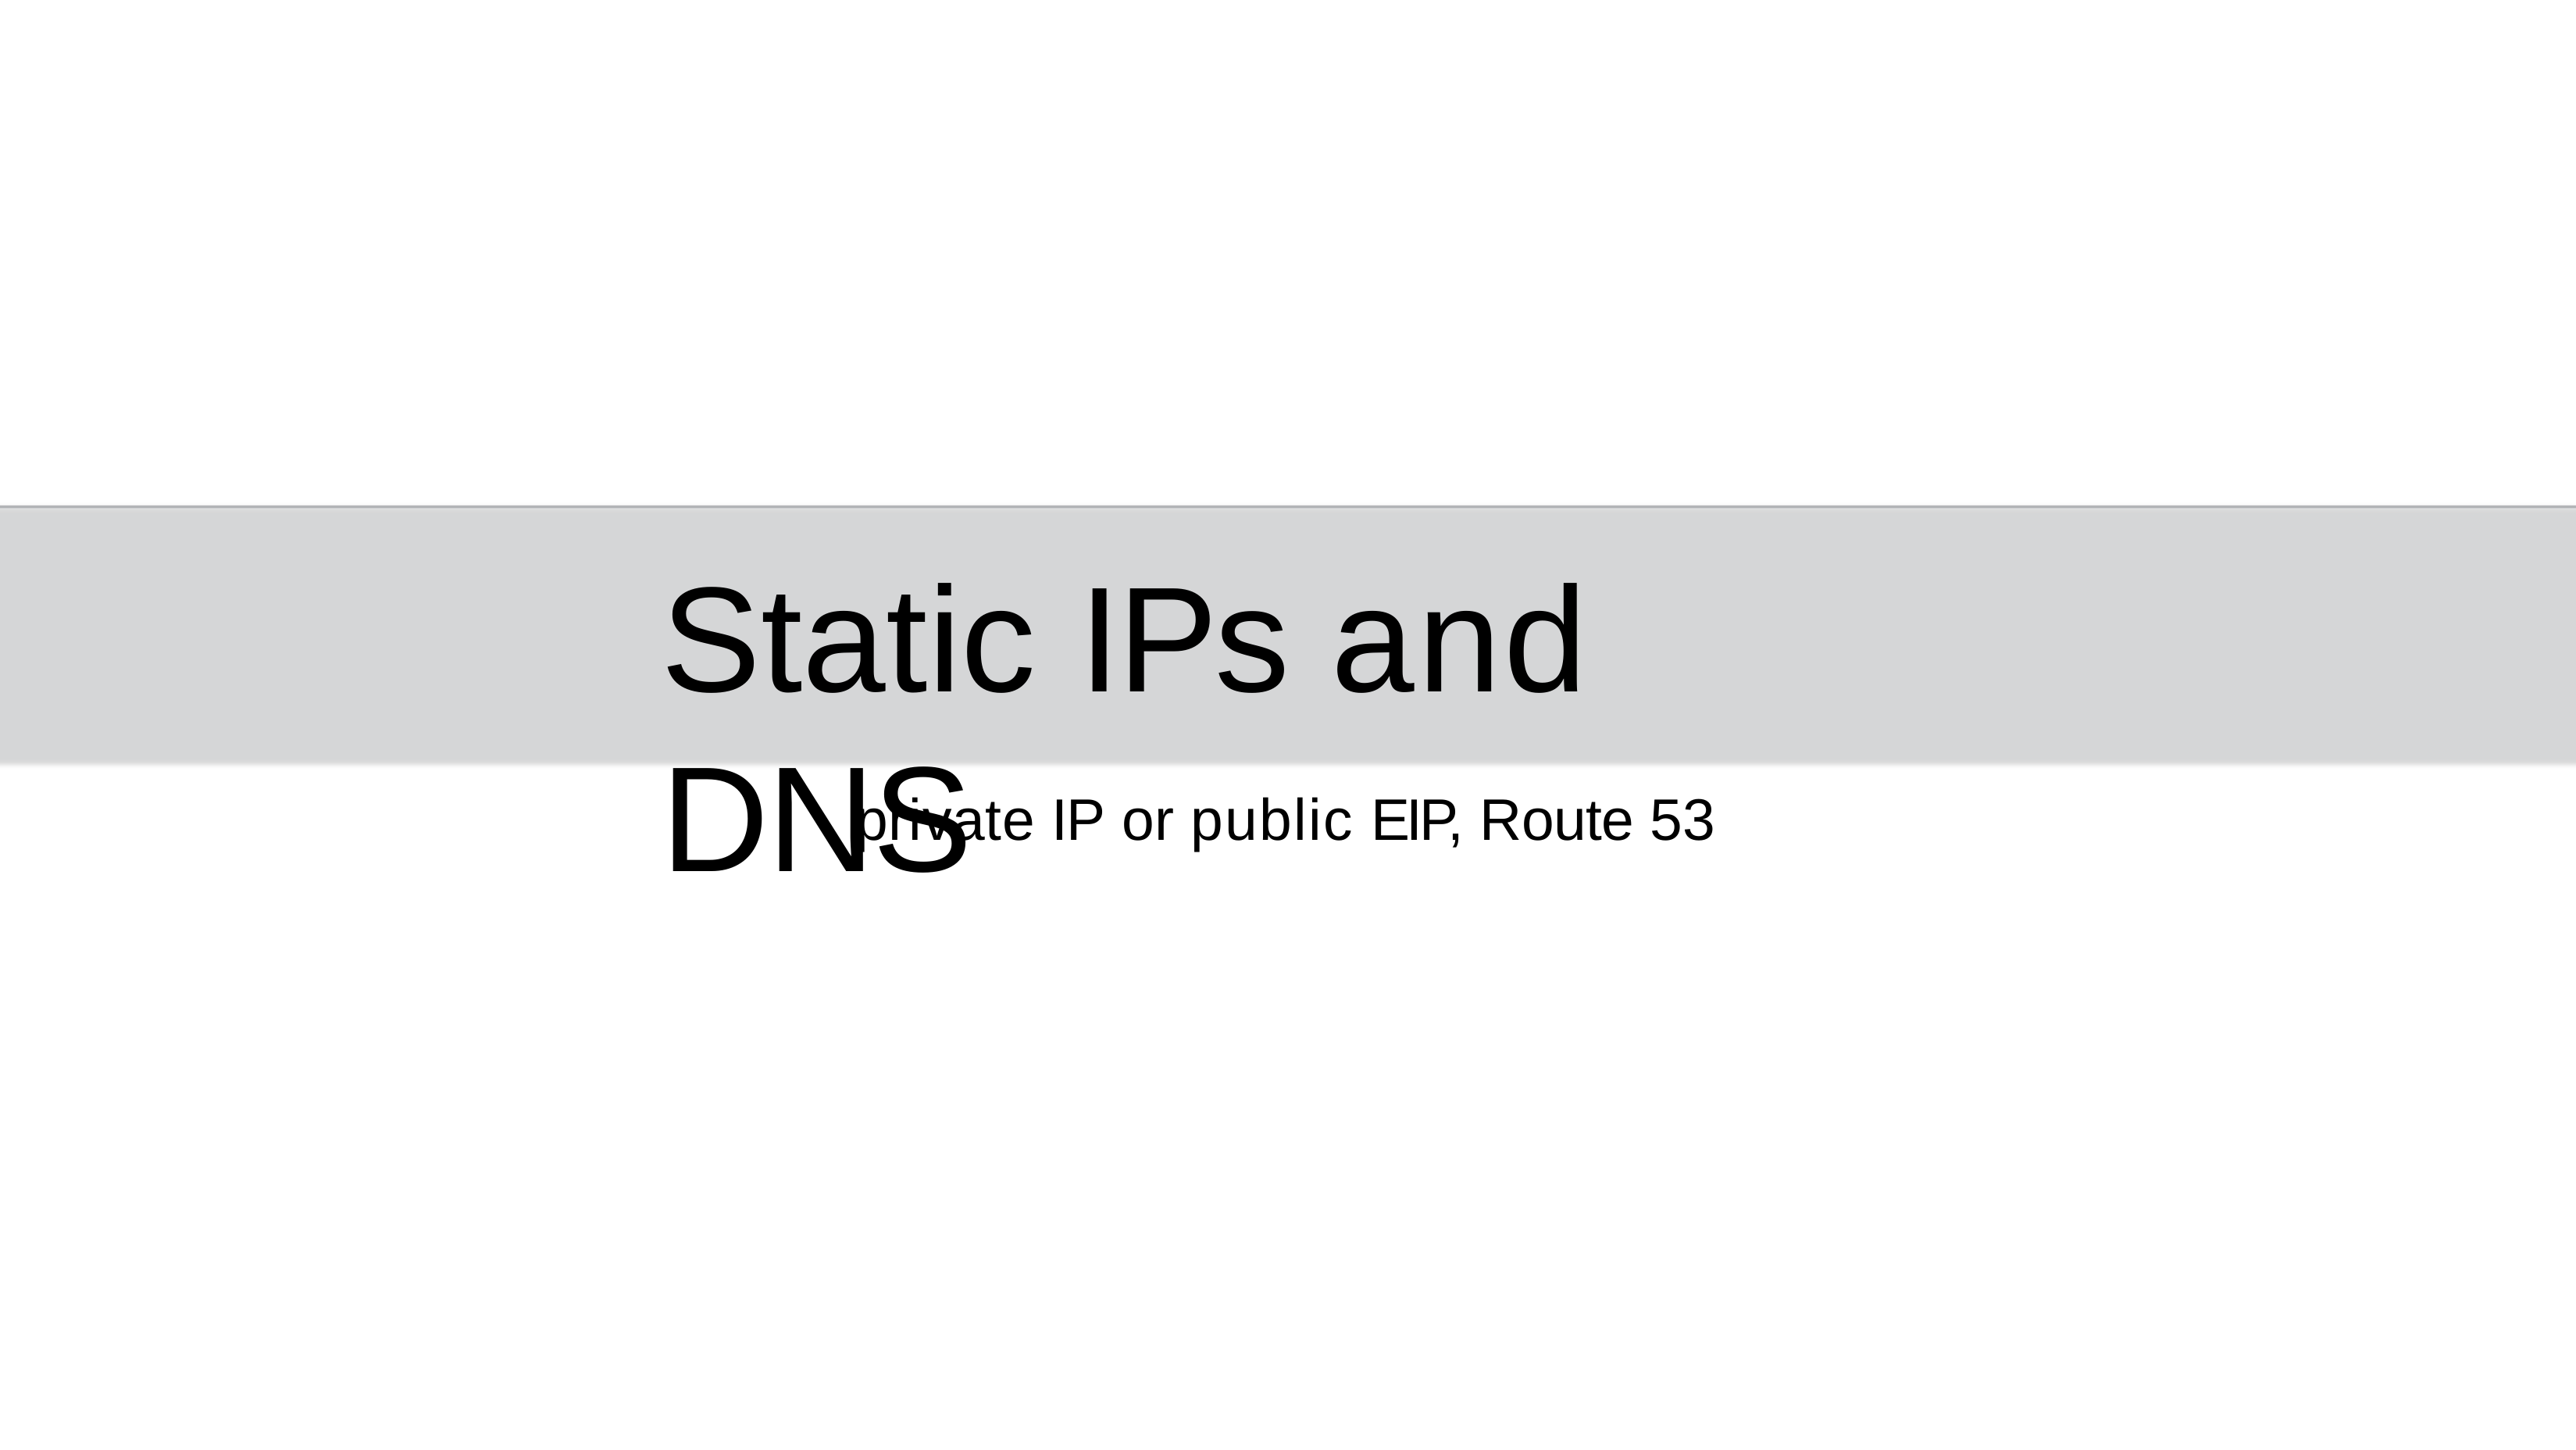

Static IPs and DNS
private IP or public EIP, Route 53